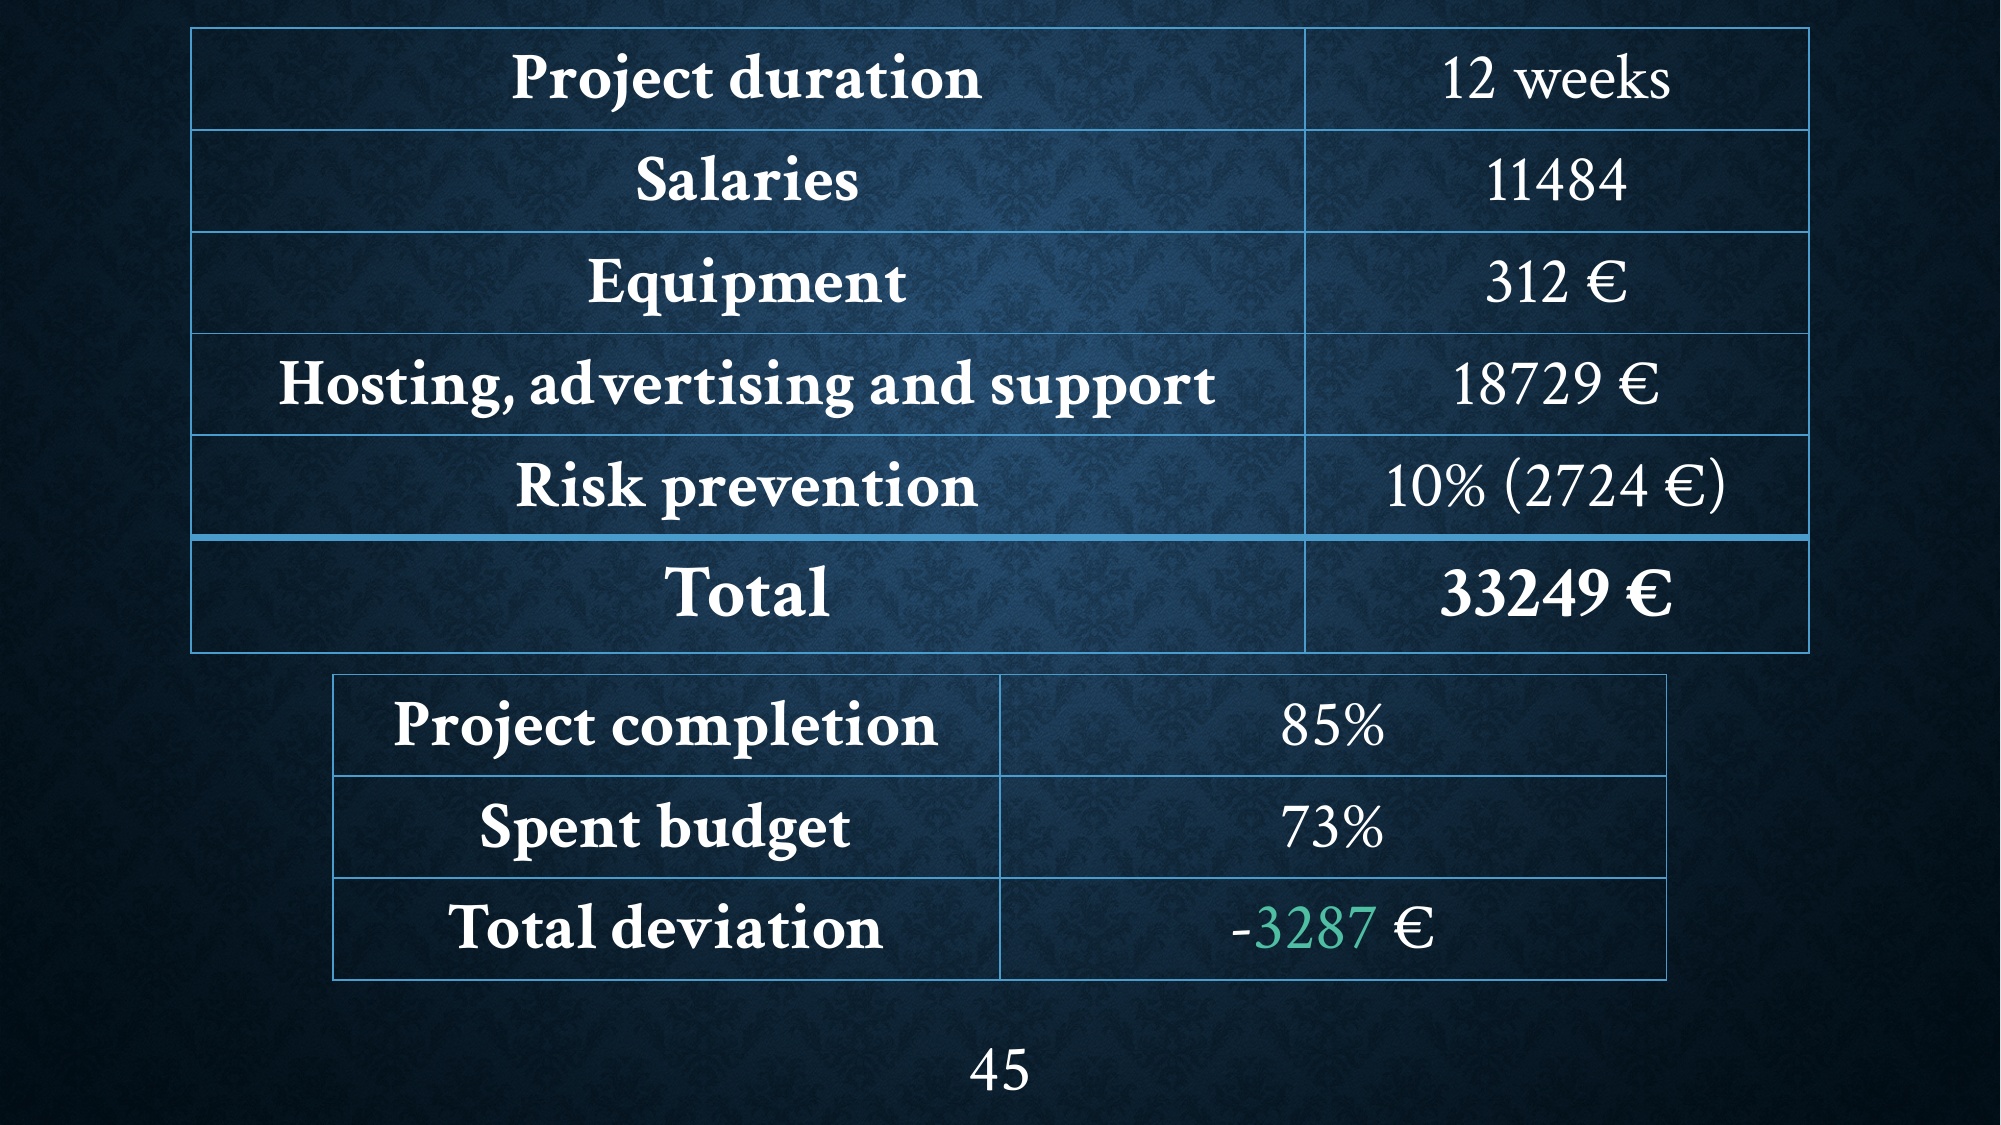

| Project duration | 12 weeks |
| --- | --- |
| Salaries | 11484 |
| Equipment | 312 € |
| Hosting, advertising and support | 18729 € |
| Risk prevention | 10% (2724 €) |
| Total | 33249 € |
| Project completion | 85% |
| --- | --- |
| Spent budget | 73% |
| Total deviation | -3287 € |
45